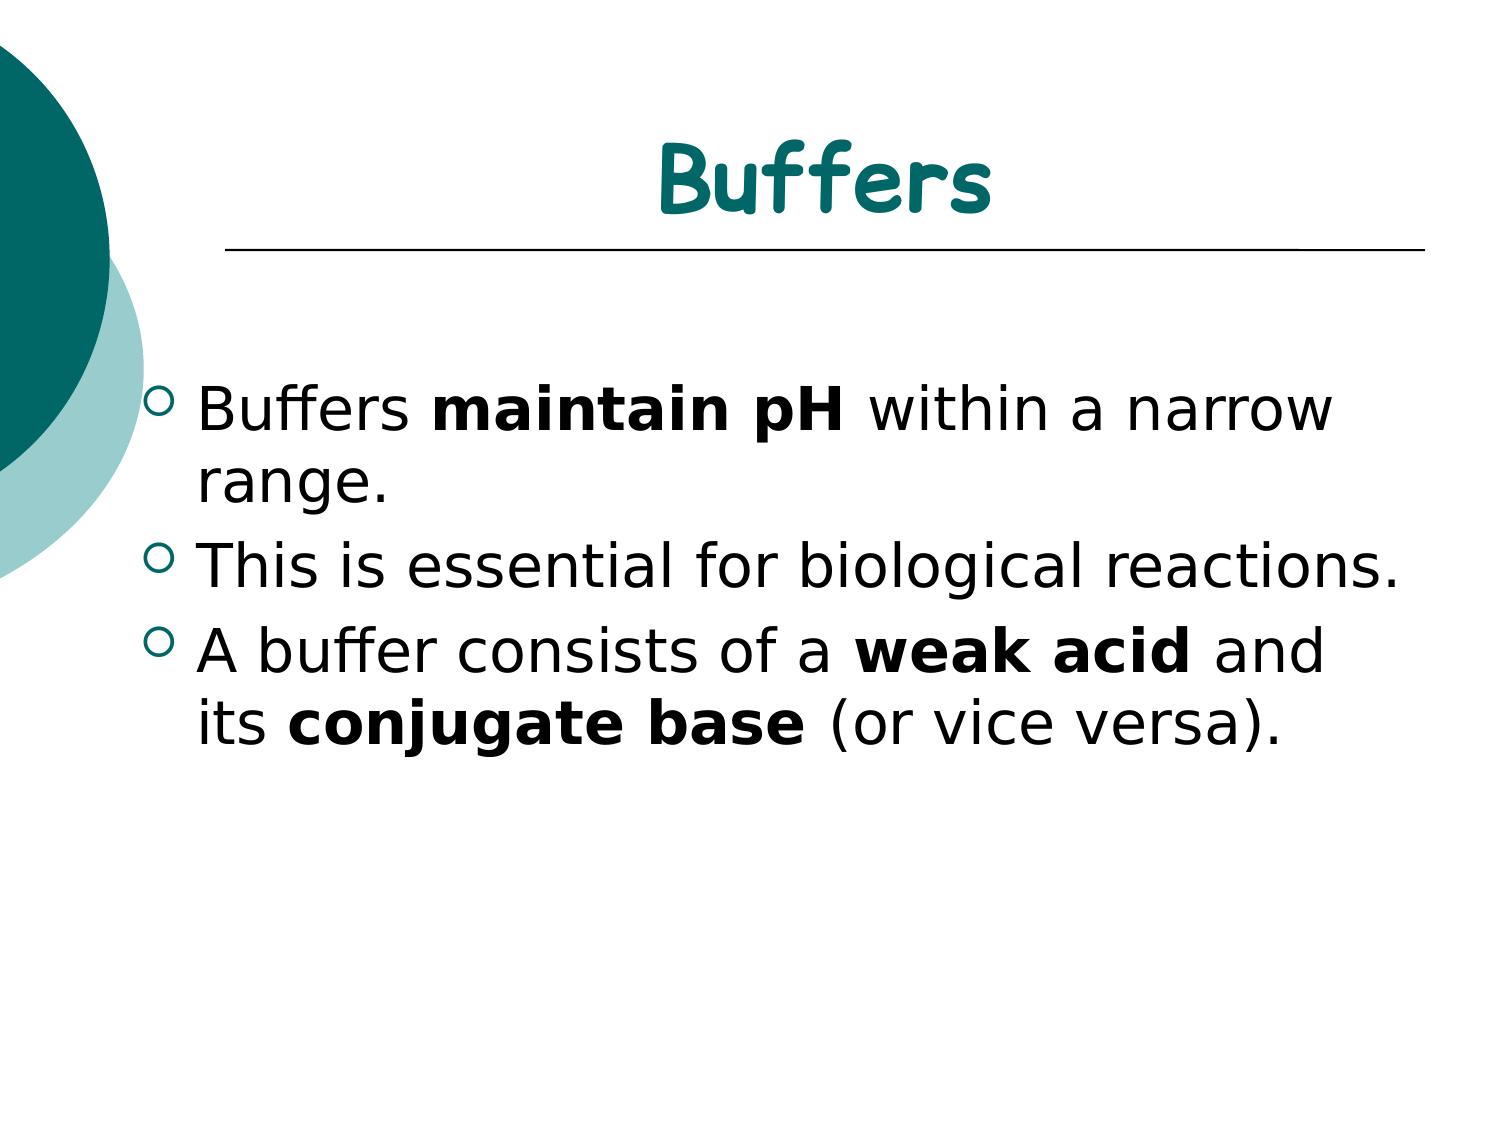

# Buffers
Buffers maintain pH within a narrow range.
This is essential for biological reactions.
A buffer consists of a weak acid and its conjugate base (or vice versa).